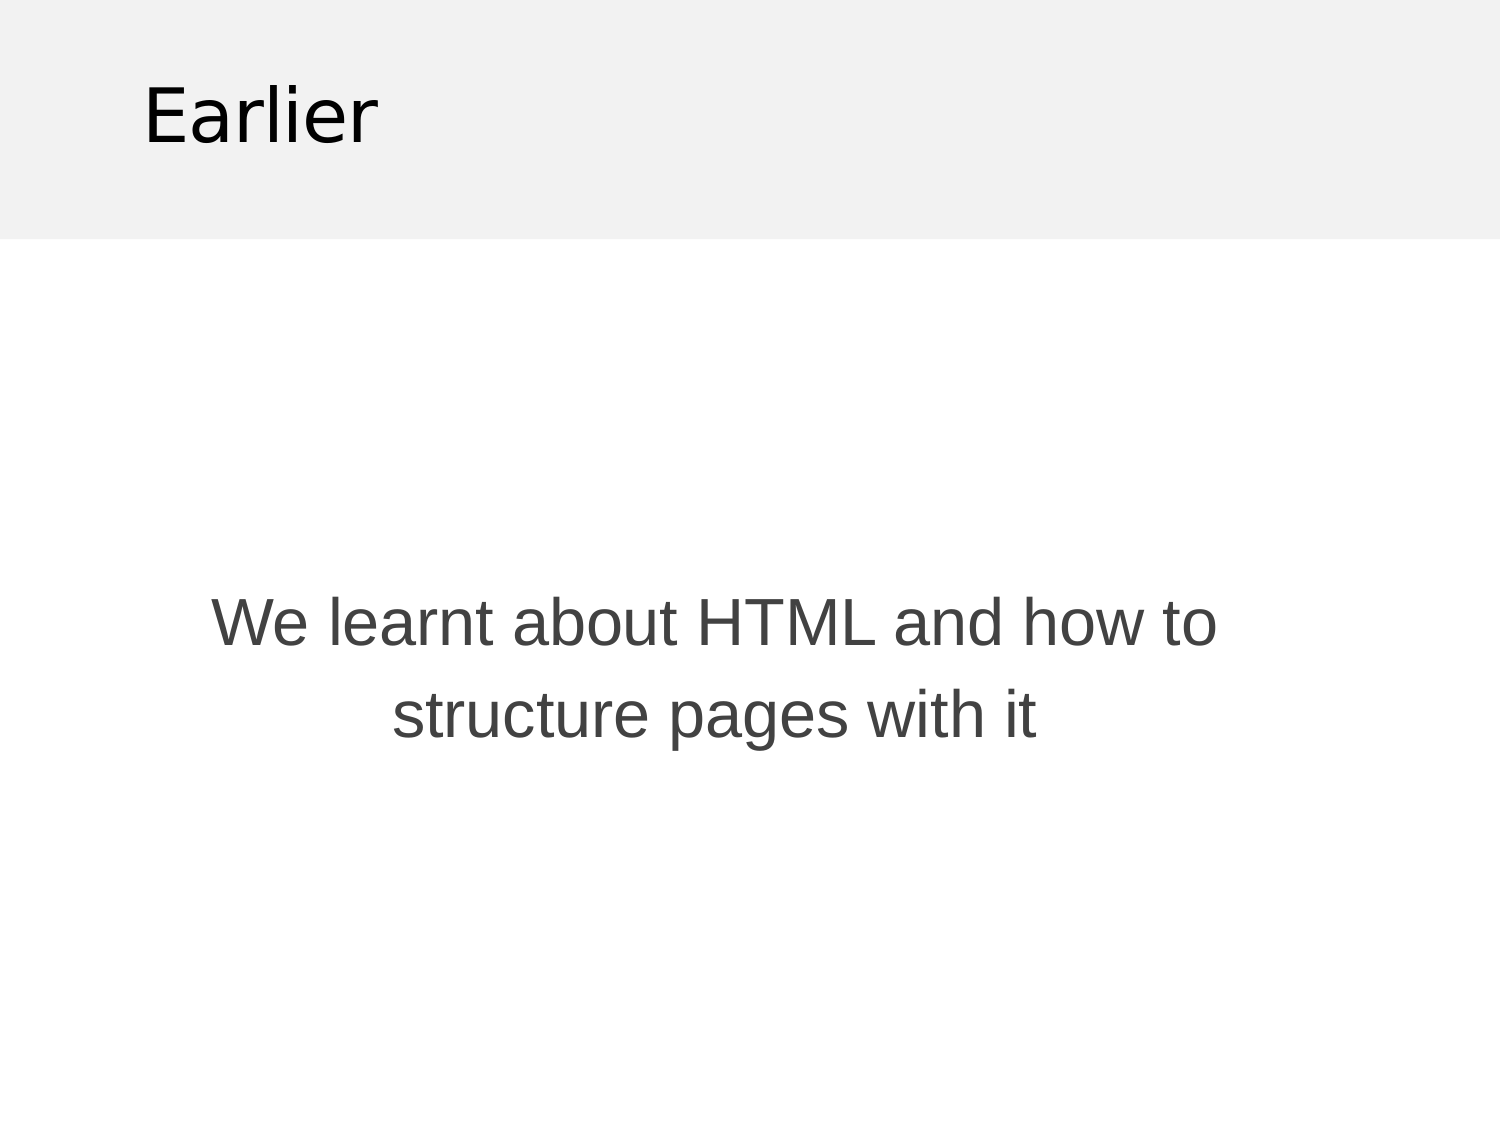

# Earlier
We learnt about HTML and how to structure pages with it